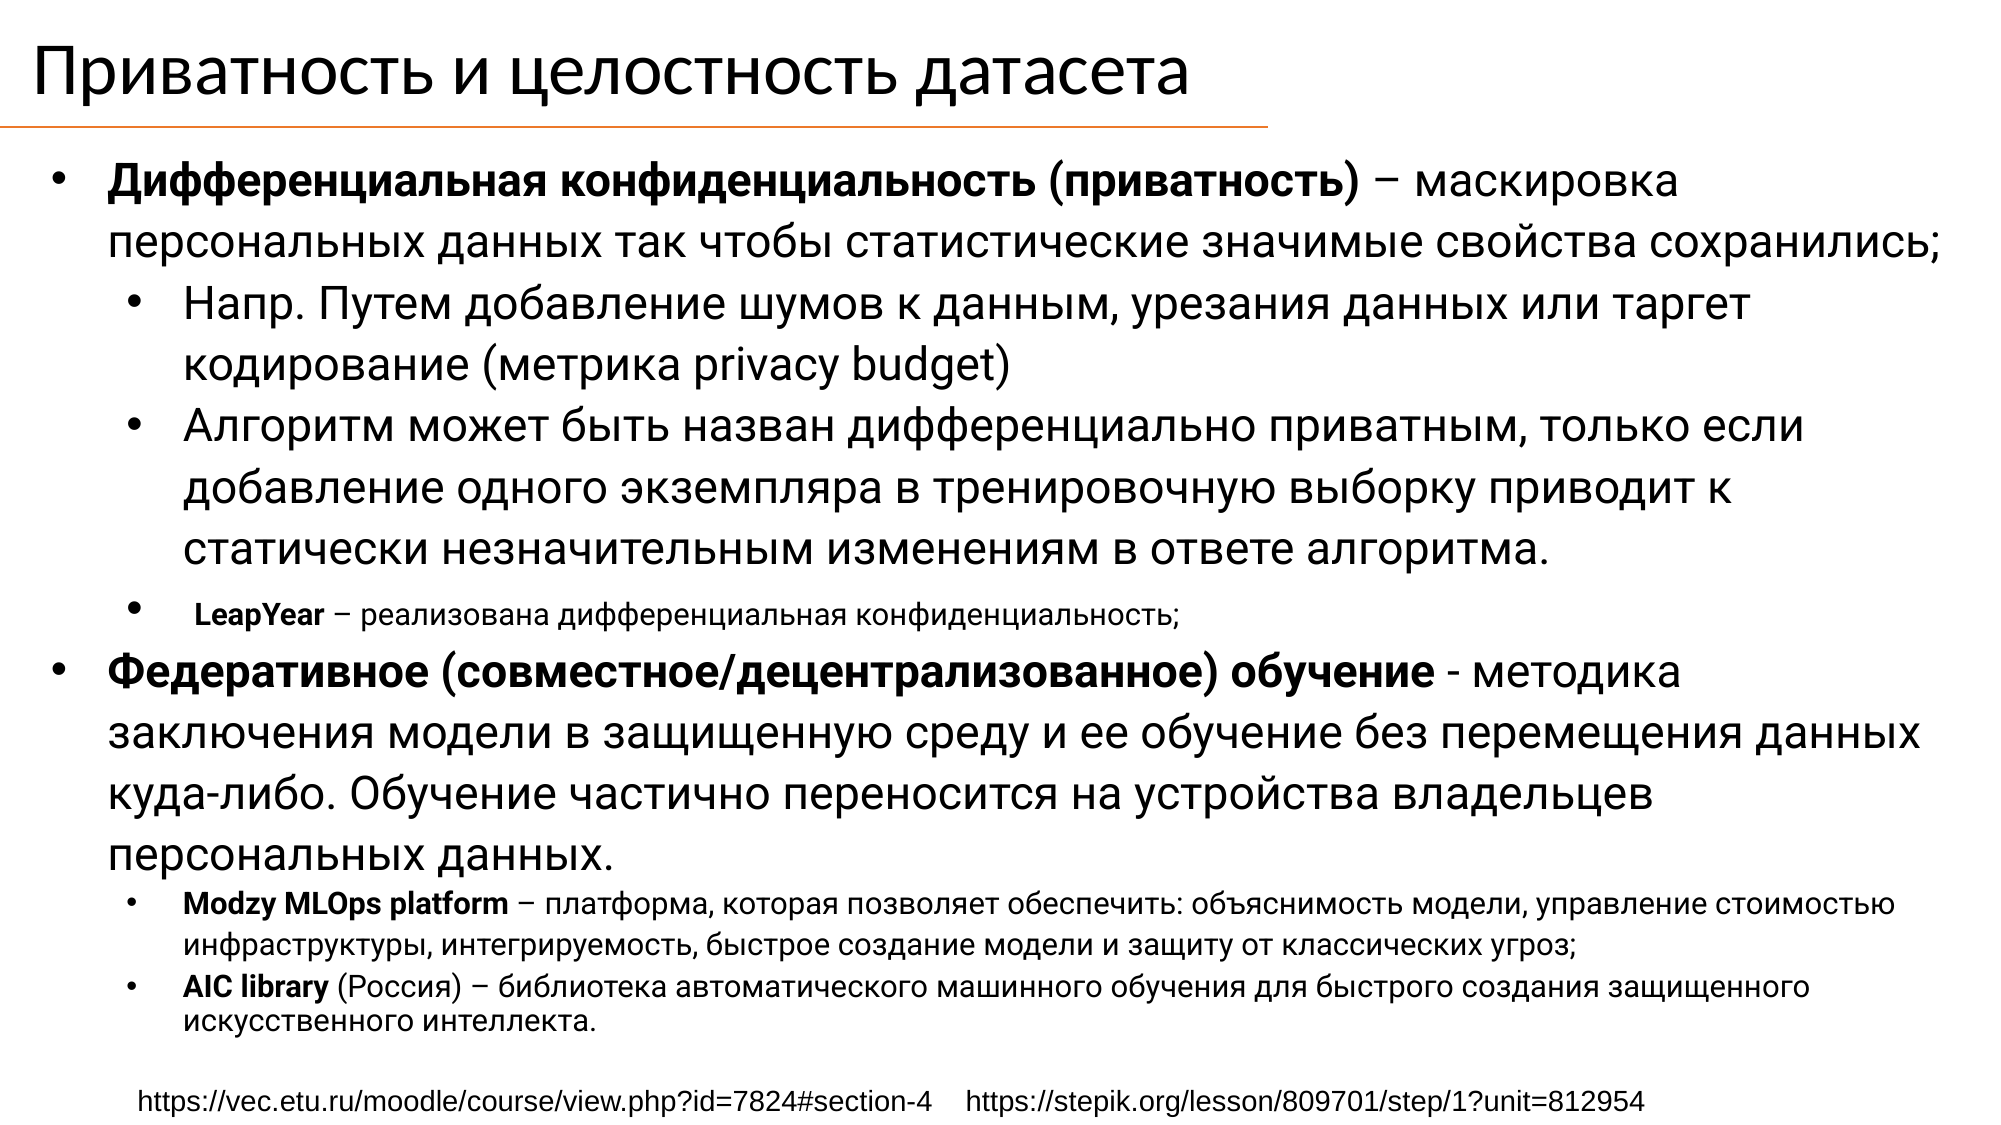

# Приватность и целостность датасета
Дифференциальная конфиденциальность (приватность) – маскировка персональных данных так чтобы статистические значимые свойства сохранились;
Напр. Путем добавление шумов к данным, урезания данных или таргет кодирование (метрика privacy budget)
Алгоритм может быть назван дифференциально приватным, только если добавление одного экземпляра в тренировочную выборку приводит к статически незначительным изменениям в ответе алгоритма.
 LeapYear – реализована дифференциальная конфиденциальность;
Федеративное (совместное/децентрализованное) обучение - методика заключения модели в защищенную среду и ее обучение без перемещения данных куда-либо. Обучение частично переносится на устройства владельцев персональных данных.
Modzy MLOps platform – платформа, которая позволяет обеспечить: объяснимость модели, управление стоимостью инфраструктуры, интегрируемость, быстрое создание модели и защиту от классических угроз;
AIC library (Россия) – библиотека автоматического машинного обучения для быстрого создания защищенного искусственного интеллекта.
https://vec.etu.ru/moodle/course/view.php?id=7824#section-4
https://stepik.org/lesson/809701/step/1?unit=812954